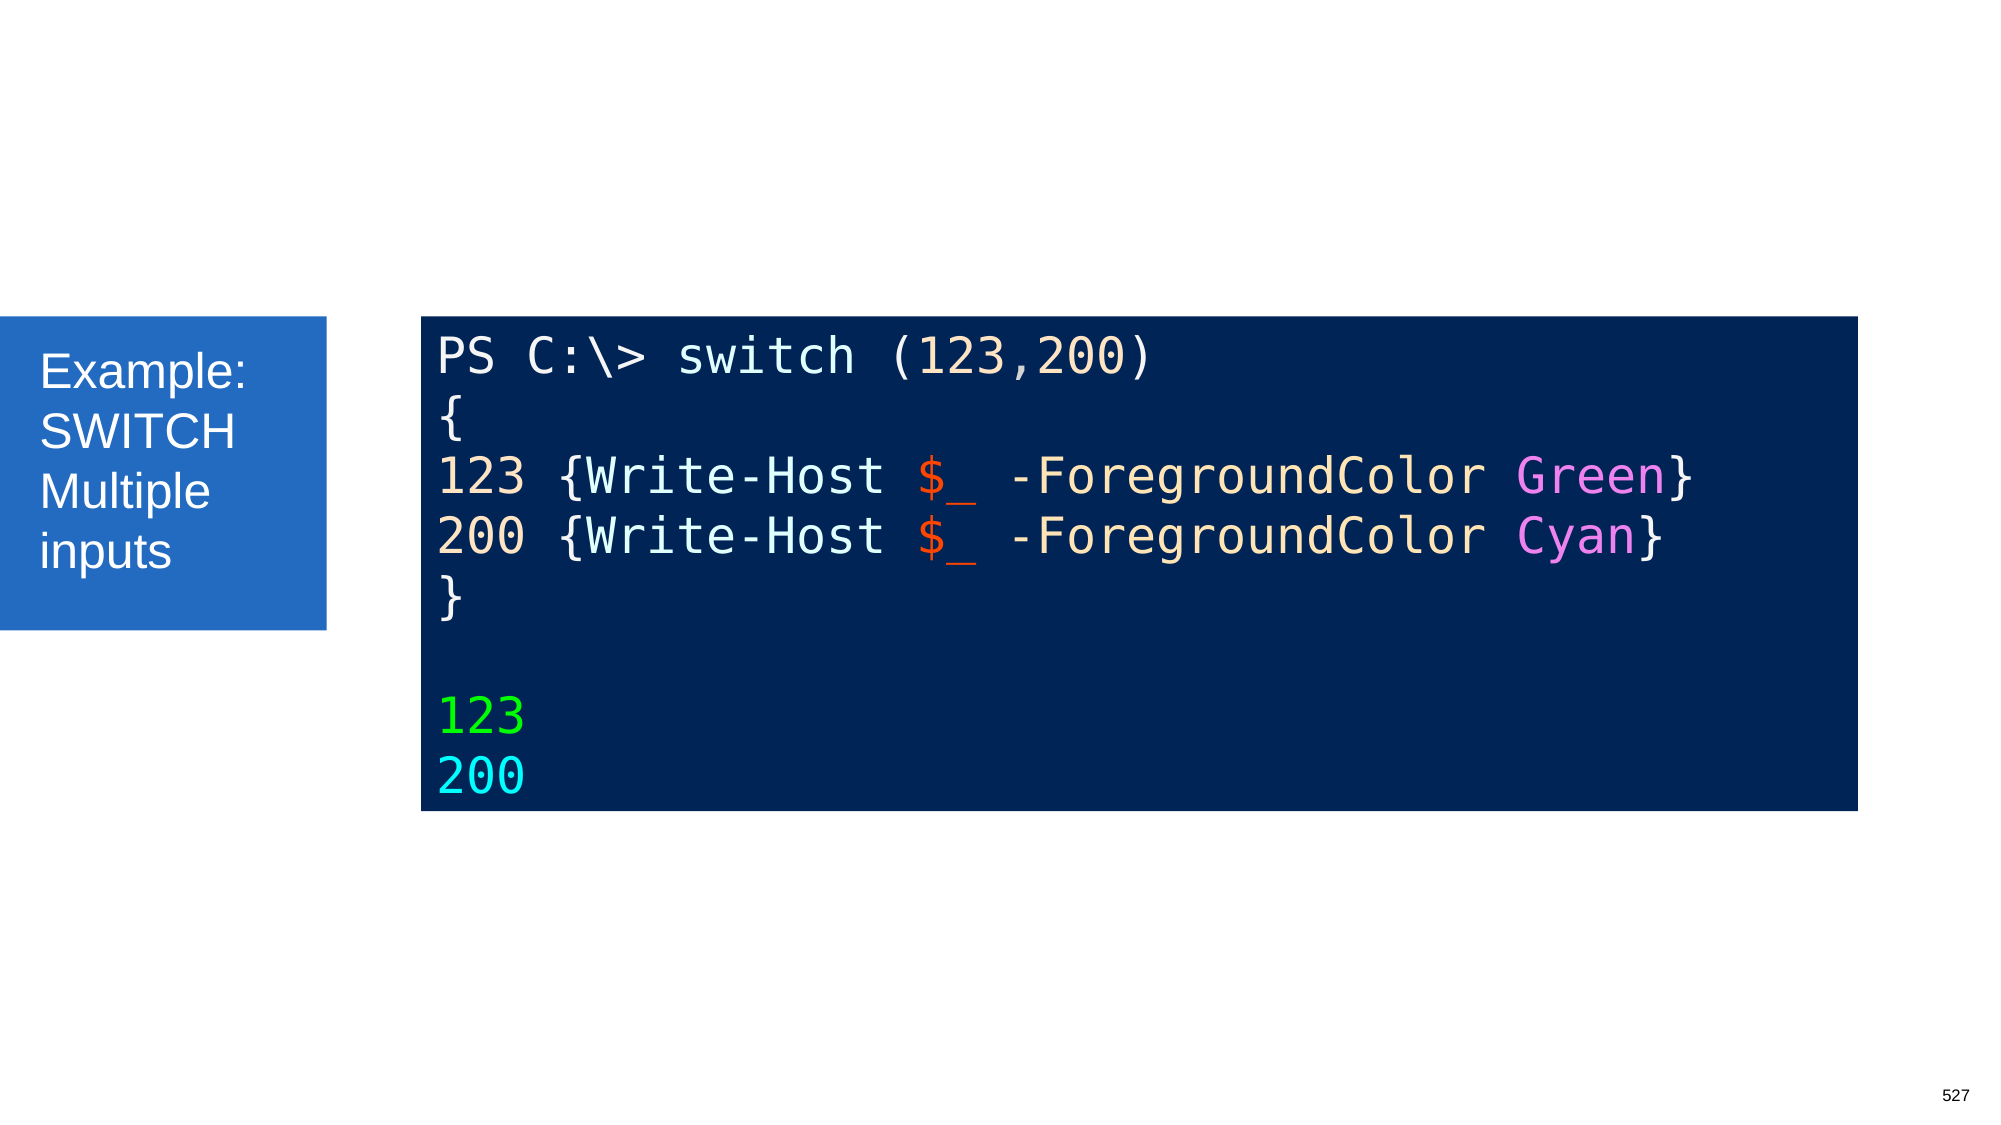

Example:
SWITCH
Multiple inputs
PS C:\> switch (123,200)
{
123 {Write-Host $_ -ForegroundColor Green}
200 {Write-Host $_ -ForegroundColor Cyan}
}

123
200
527